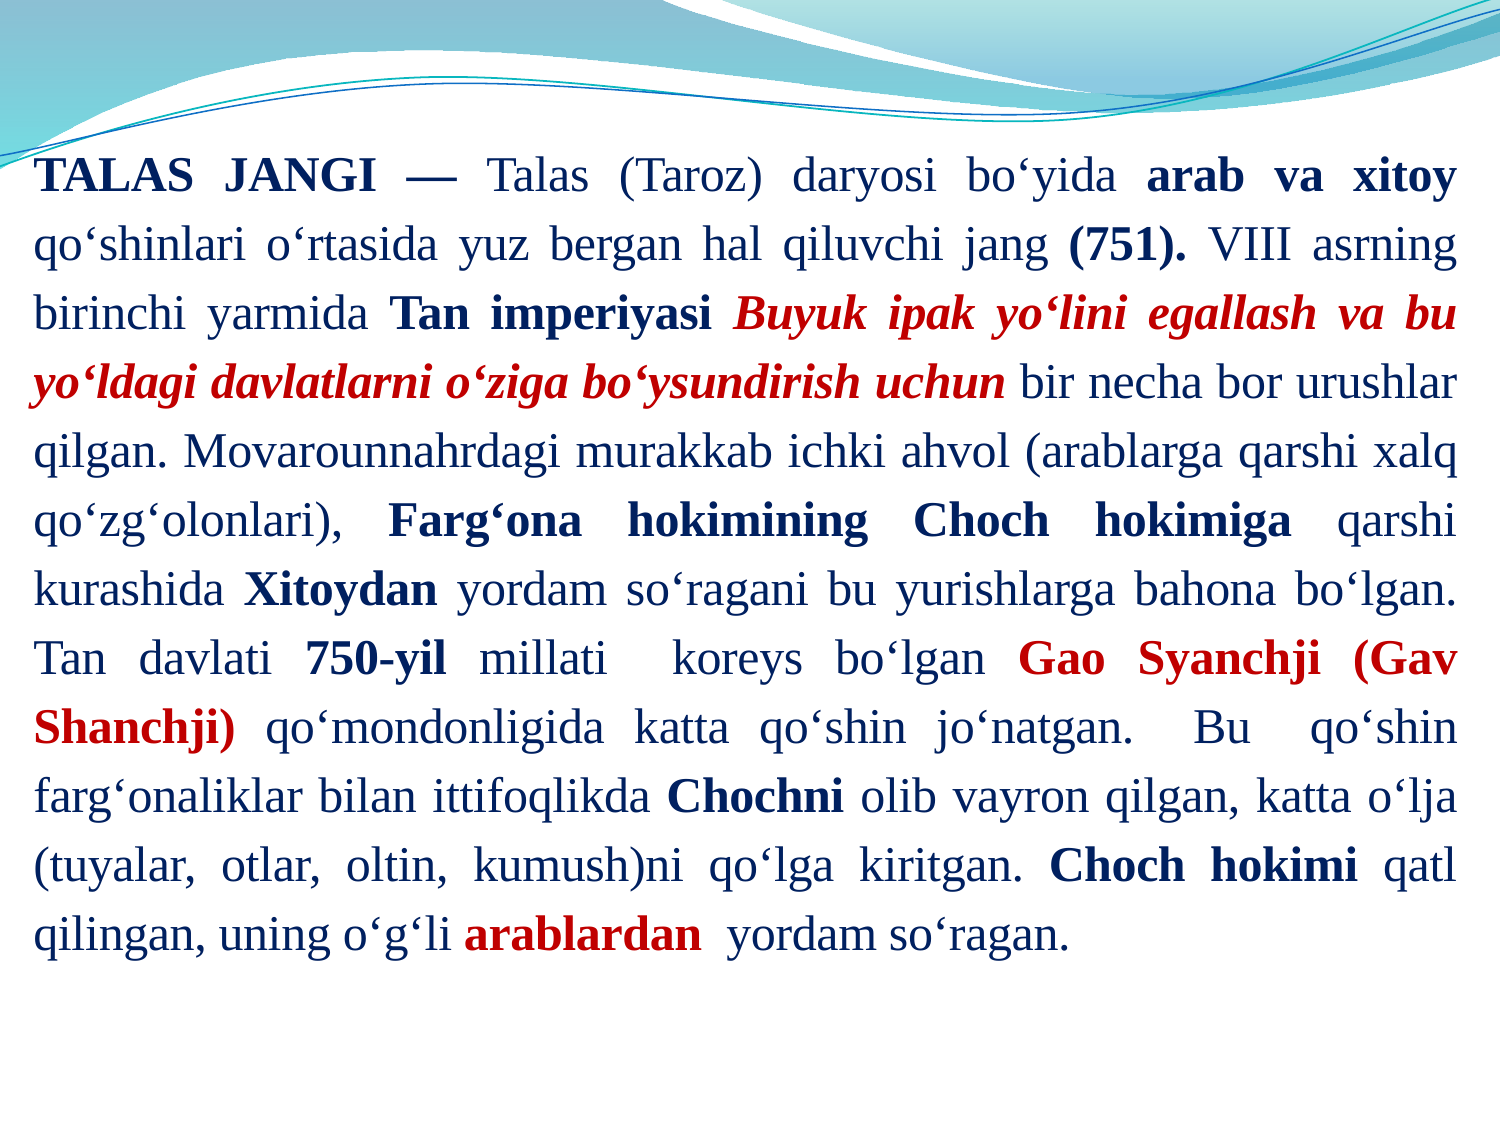

TALAS JANGI — Talas (Taroz) daryosi bo‘yida arab va xitoy qo‘shinlari o‘rtasida yuz bergan hal qiluvchi jang (751). VIII asrning birinchi yarmida Tan imperiyasi Buyuk ipak yo‘lini egallash va bu yo‘ldagi davlatlarni o‘ziga bo‘ysundirish uchun bir necha bor urushlar qilgan. Movarounnahrdagi murakkab ichki ahvol (arablarga qarshi xalq qo‘zg‘olonlari), Farg‘ona hokimining Choch hokimiga qarshi kurashida Xitoydan yordam so‘ragani bu yurishlarga bahona bo‘lgan. Tan davlati 750-yil millati  koreys bo‘lgan Gao Syanchji (Gav Shanchji) qo‘mondonligida katta qo‘shin jo‘natgan.  Bu  qo‘shin farg‘onaliklar bilan ittifoqlikda Chochni olib vayron qilgan, katta o‘lja (tuyalar, otlar, oltin, kumush)ni qo‘lga kiritgan. Choch hokimi qatl qilingan, uning o‘g‘li arablardan  yordam so‘ragan.